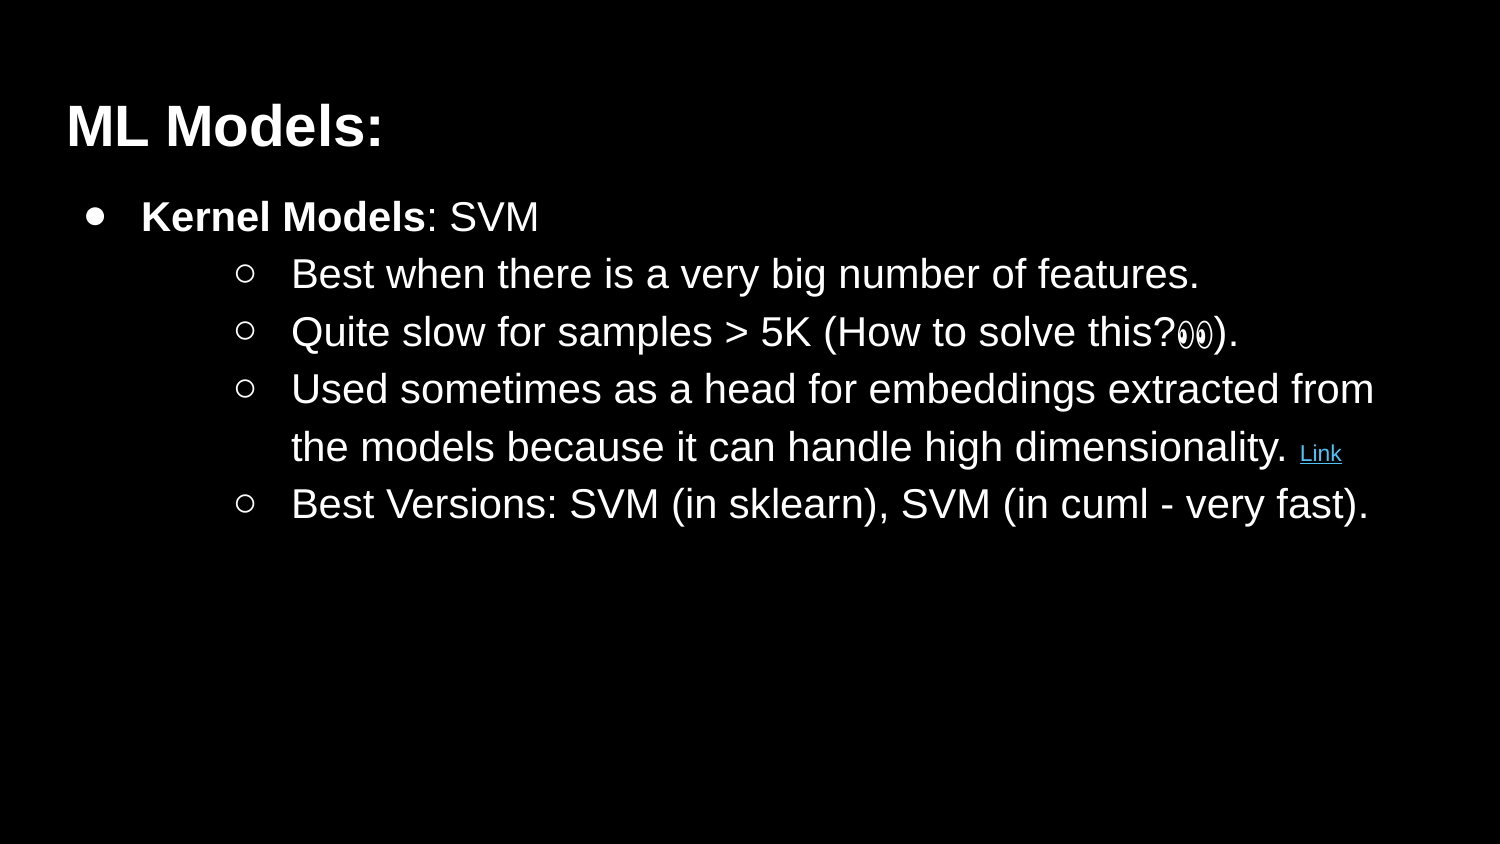

# ML Models:
Kernel Models: SVM
Best when there is a very big number of features.
Quite slow for samples > 5K (How to solve this?👀).
Used sometimes as a head for embeddings extracted from the models because it can handle high dimensionality. Link
Best Versions: SVM (in sklearn), SVM (in cuml - very fast).